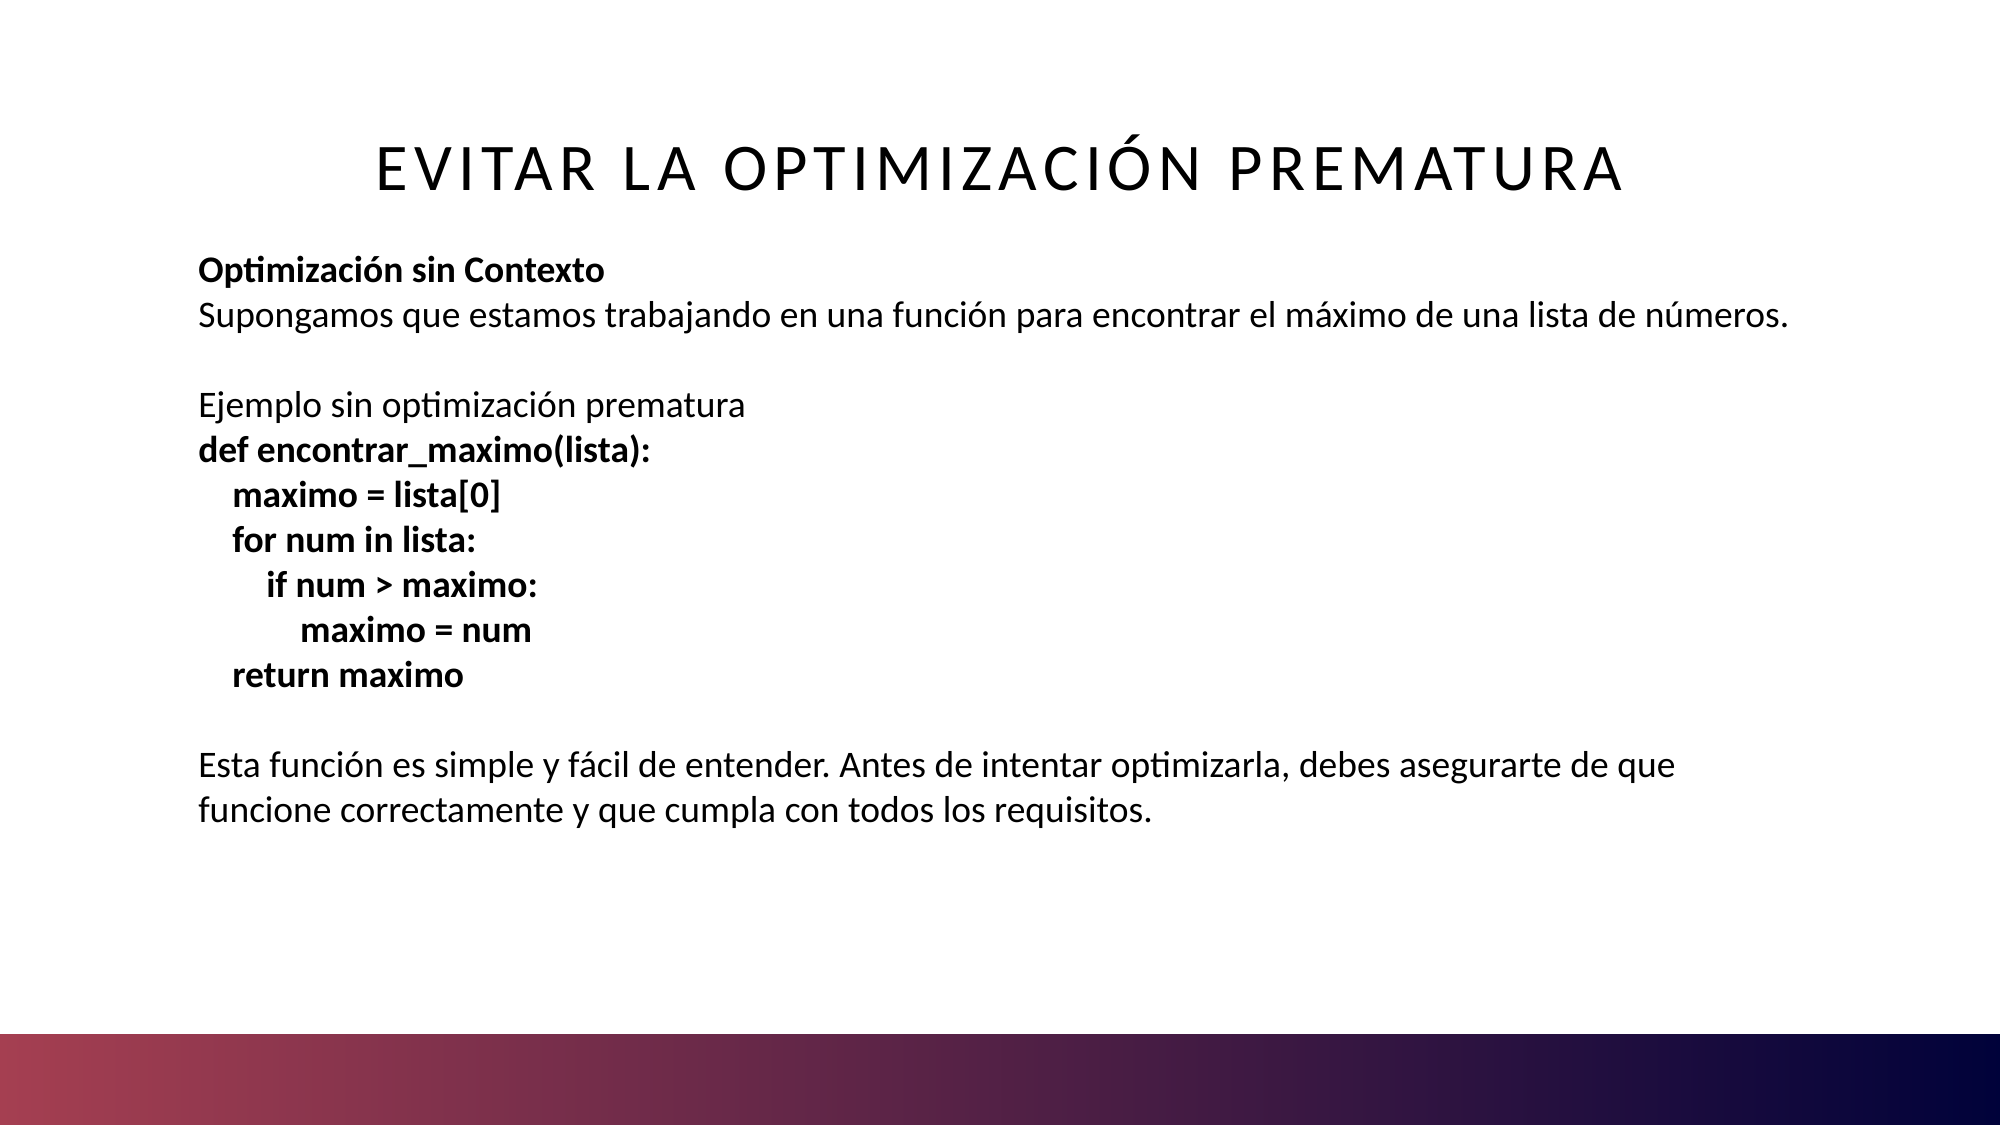

# Evitar la optimización prematura
Optimización sin Contexto
Supongamos que estamos trabajando en una función para encontrar el máximo de una lista de números.

Ejemplo sin optimización prematura
def encontrar_maximo(lista):
    maximo = lista[0]
    for num in lista:
        if num > maximo:
            maximo = num
    return maximo

Esta función es simple y fácil de entender. Antes de intentar optimizarla, debes asegurarte de que funcione correctamente y que cumpla con todos los requisitos.